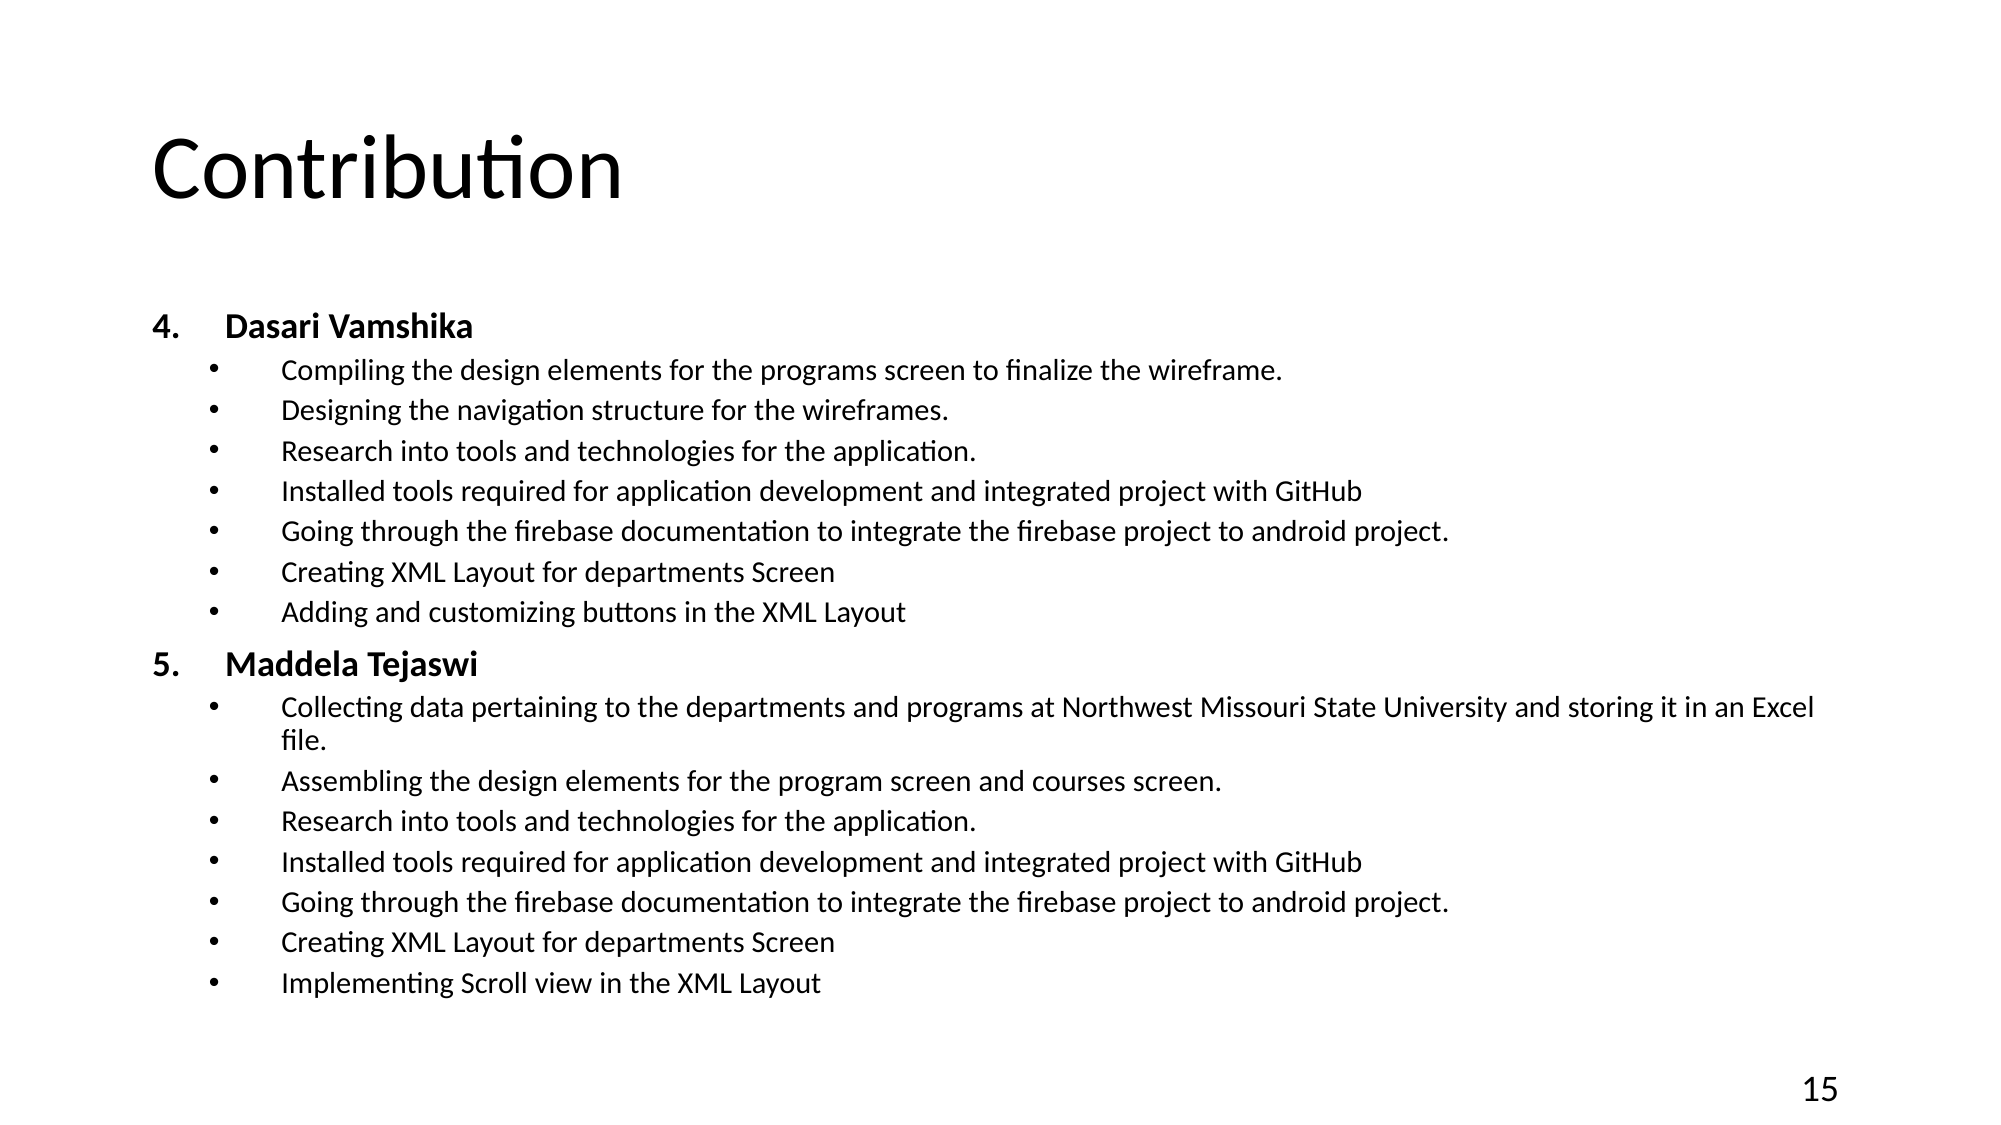

# Contribution
Dasari Vamshika
Compiling the design elements for the programs screen to finalize the wireframe.
Designing the navigation structure for the wireframes.
Research into tools and technologies for the application.
Installed tools required for application development and integrated project with GitHub
Going through the firebase documentation to integrate the firebase project to android project.
Creating XML Layout for departments Screen
Adding and customizing buttons in the XML Layout
Maddela Tejaswi
Collecting data pertaining to the departments and programs at Northwest Missouri State University and storing it in an Excel file.
Assembling the design elements for the program screen and courses screen.
Research into tools and technologies for the application.
Installed tools required for application development and integrated project with GitHub
Going through the firebase documentation to integrate the firebase project to android project.
Creating XML Layout for departments Screen
Implementing Scroll view in the XML Layout

15